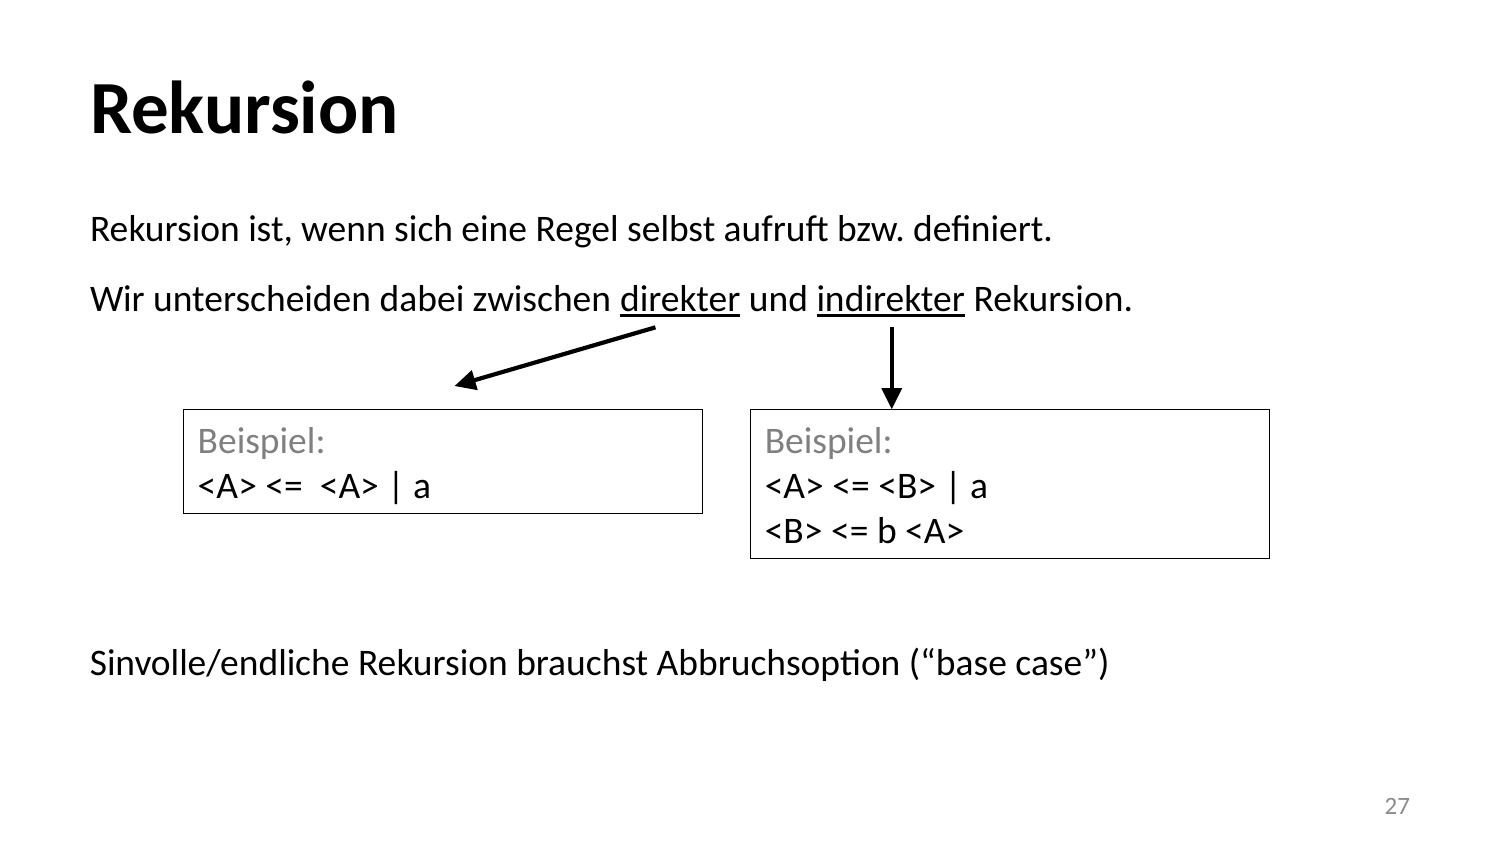

# Rekursion
Rekursion ist, wenn sich eine Regel selbst aufruft bzw. definiert.
Wir unterscheiden dabei zwischen direkter und indirekter Rekursion.
Beispiel:
<A> <=  <A> | a
Beispiel:
<A> <= <B> | a
<B> <= b <A>
Sinvolle/endliche Rekursion brauchst Abbruchsoption (“base case”)
27